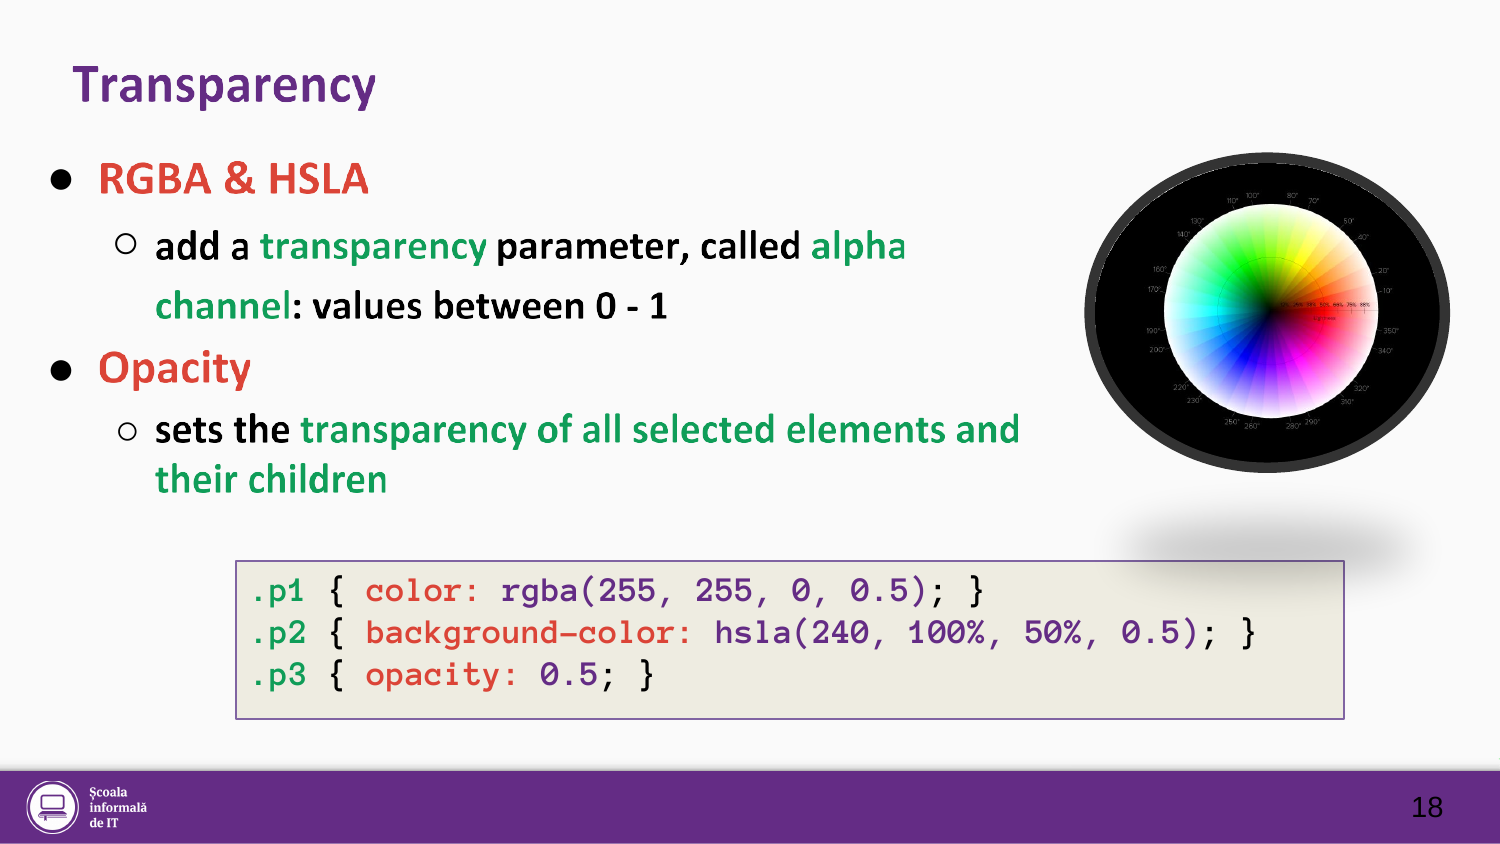

●
○

●
○

.p1 { color: rgba(255, 255, 0, 0.5); }
.p2 { background-color: hsla(240, 100%, 50%, 0.5); }
.p3 { opacity: 0.5; }

18